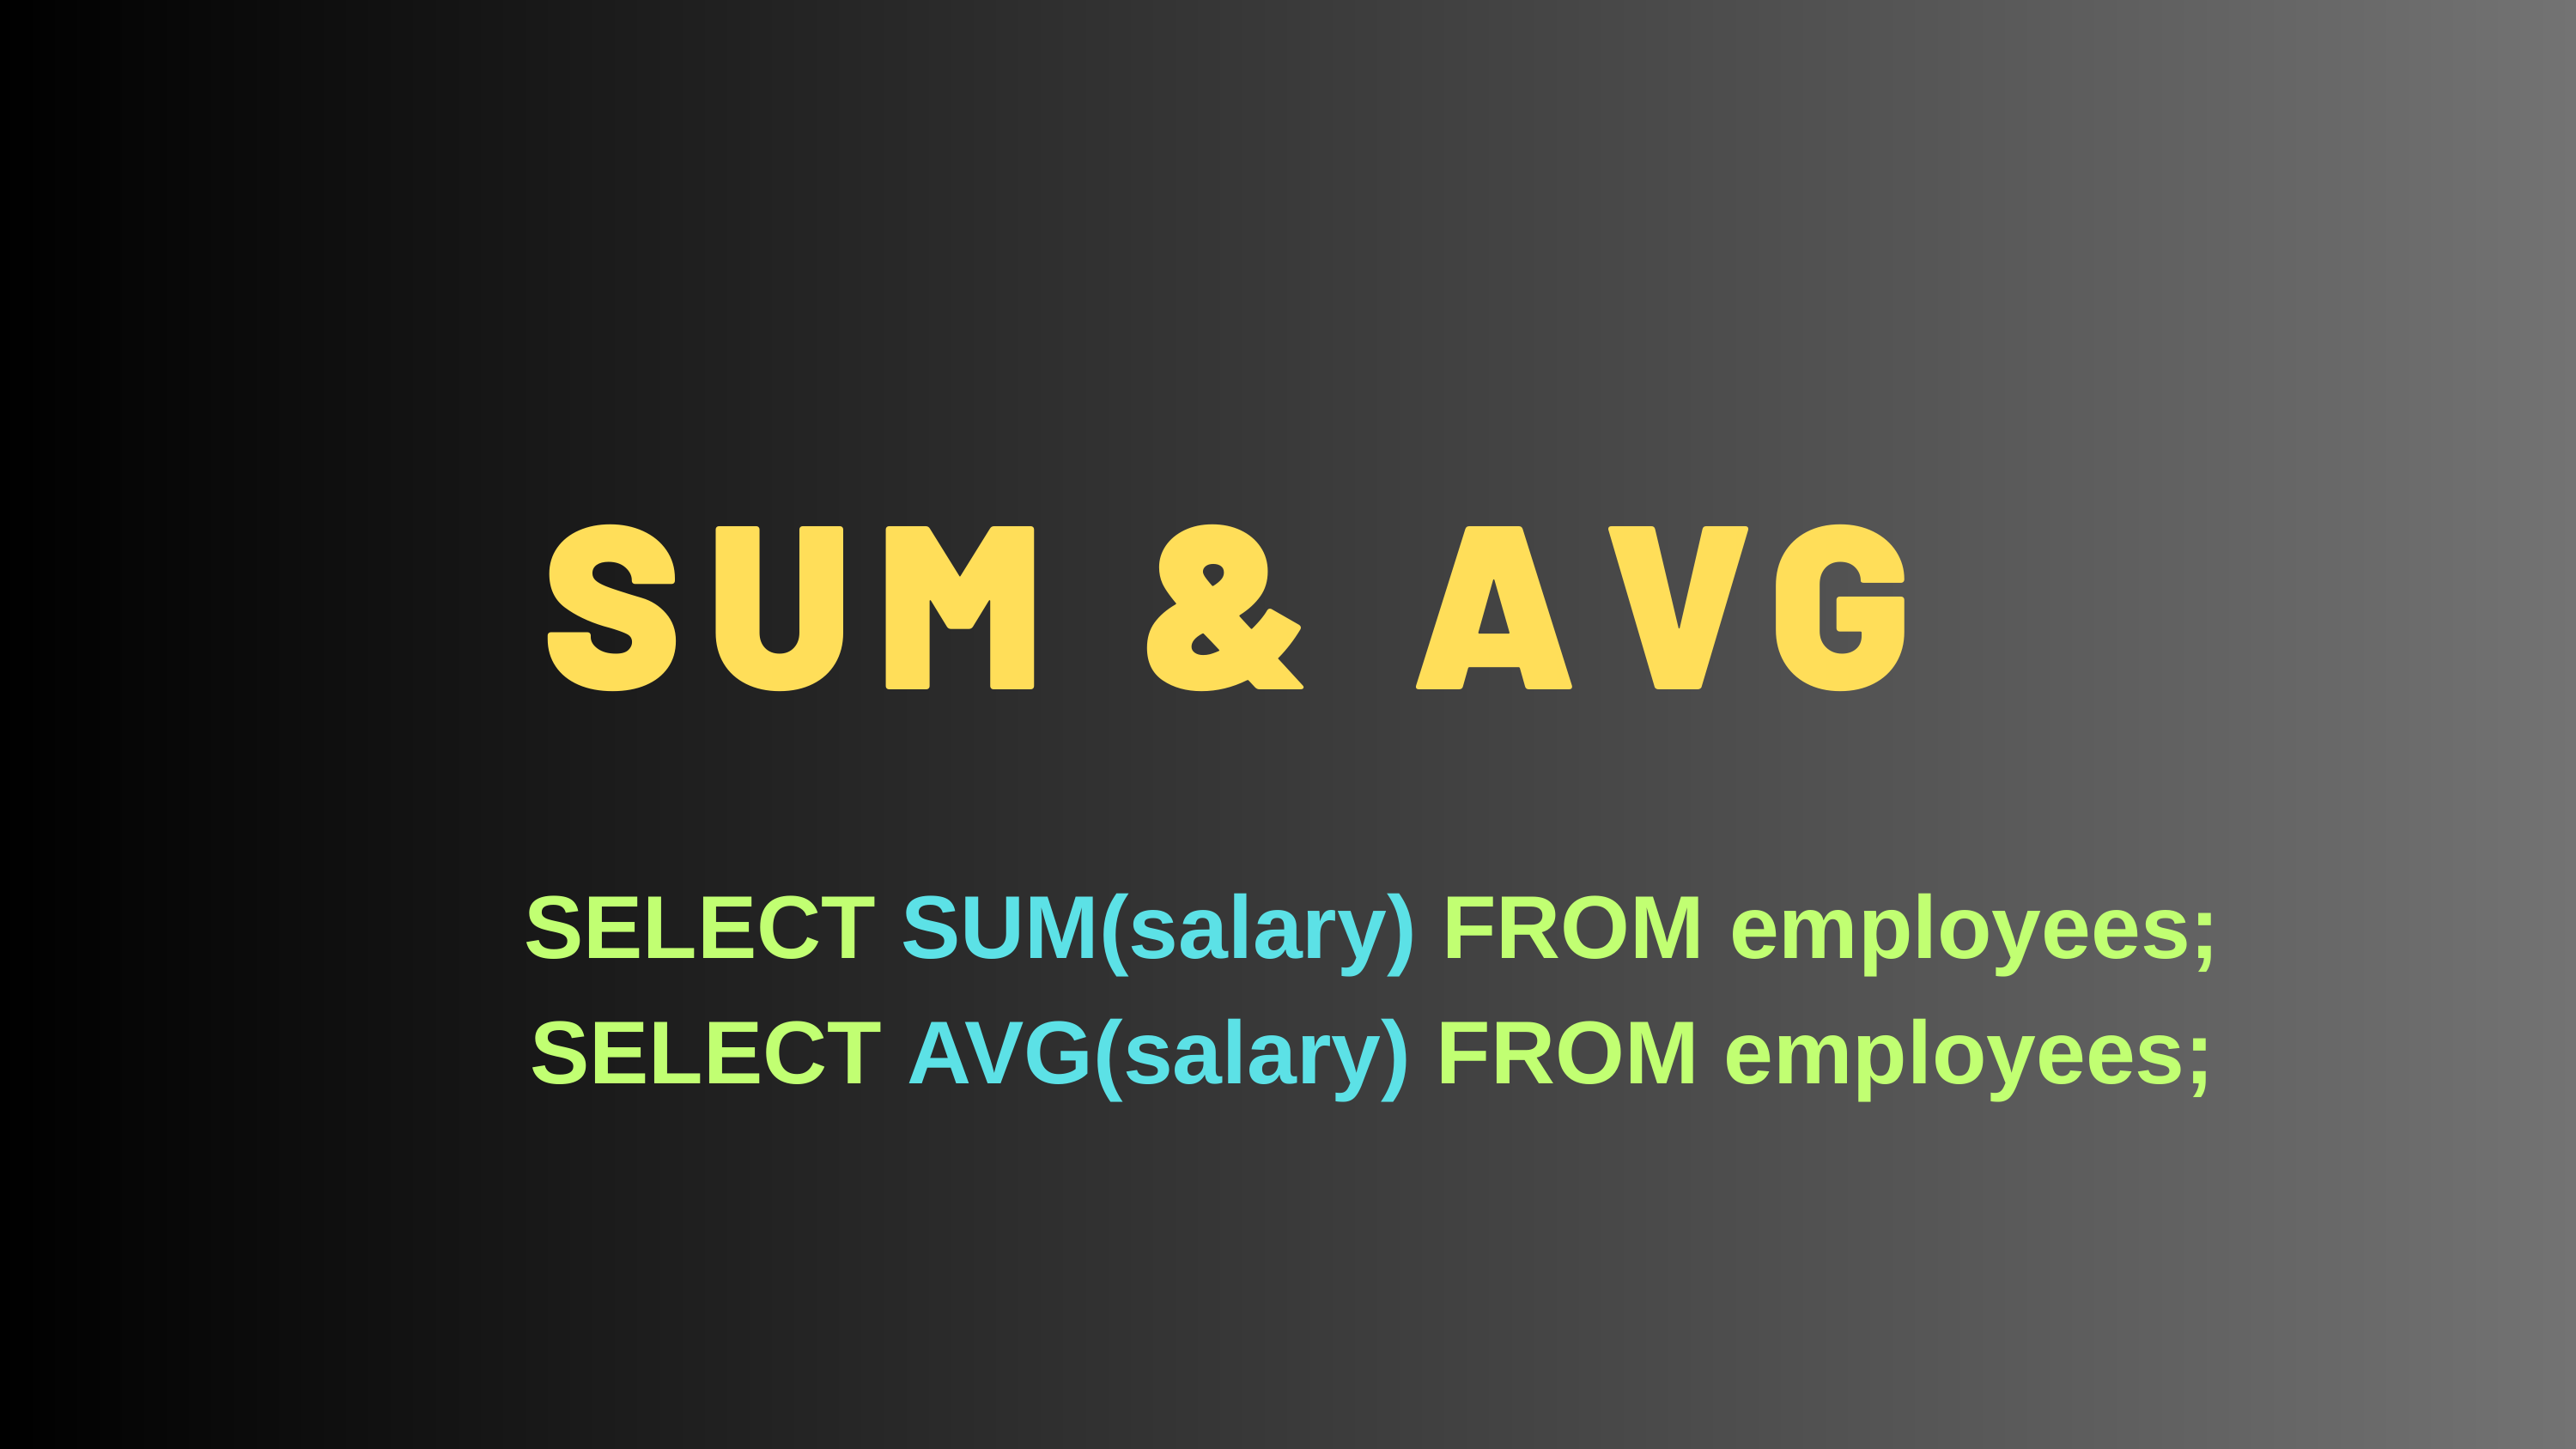

SUM & AVG
SELECT SUM(salary) FROM employees;
SELECT AVG(salary) FROM employees;